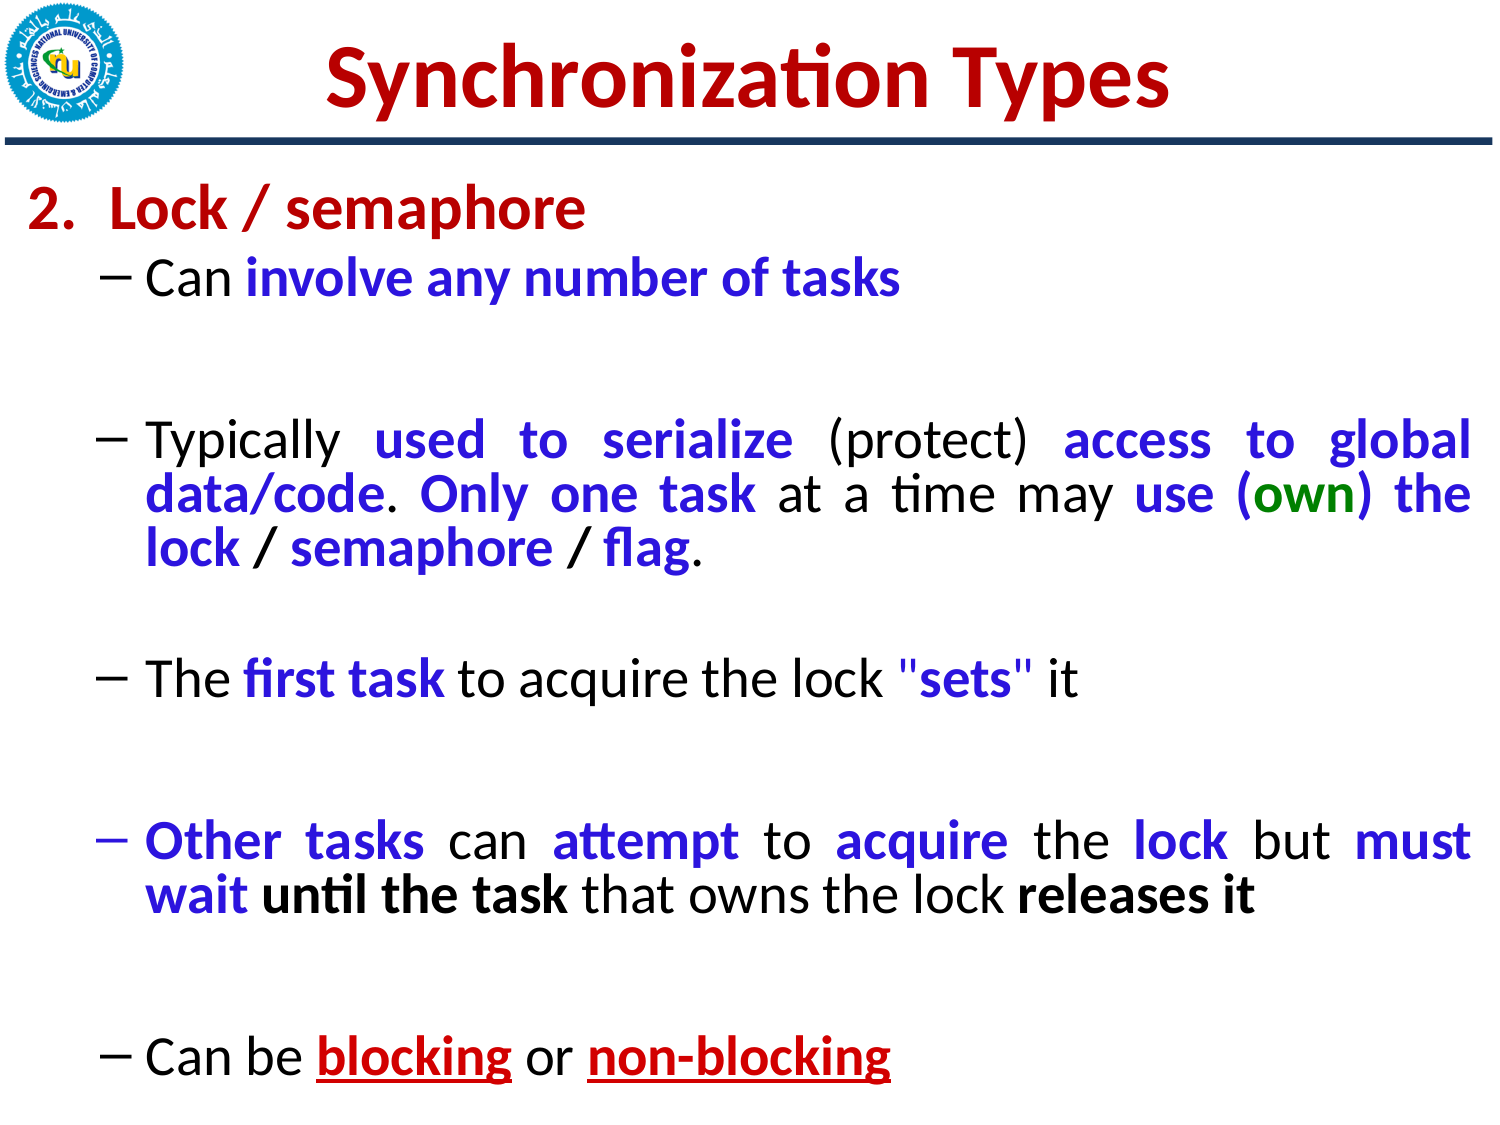

# Synchronization Types

Lock / semaphore
Can involve any number of tasks

Typically used to serialize (protect) access to global data/code. Only one task at a time may use (own) the lock / semaphore / flag.

The first task to acquire the lock "sets" it

Other tasks can attempt to acquire the lock but must wait until the task that owns the lock releases it

Can be blocking or non-blocking